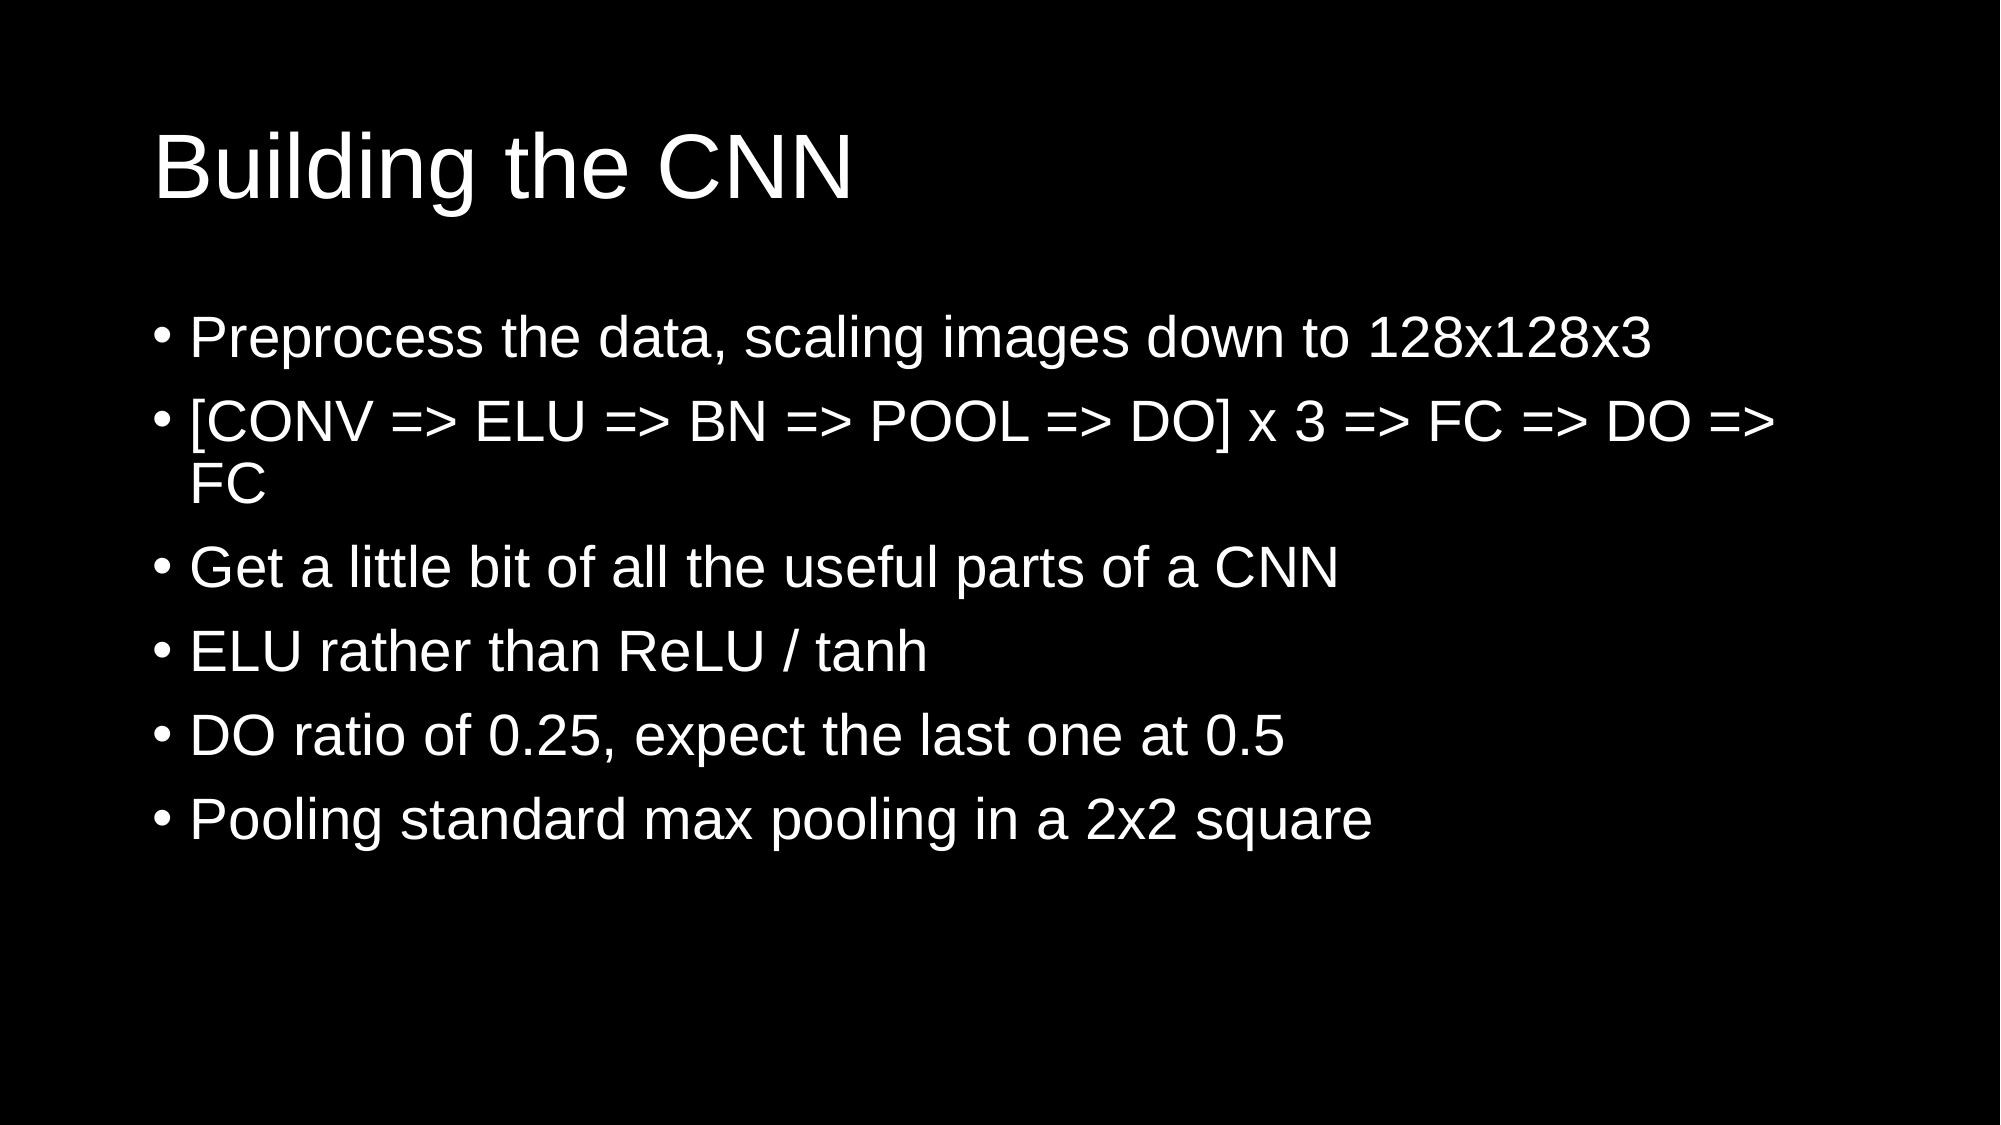

# Building the CNN
Preprocess the data, scaling images down to 128x128x3
[CONV => ELU => BN => POOL => DO] x 3 => FC => DO => FC
Get a little bit of all the useful parts of a CNN
ELU rather than ReLU / tanh
DO ratio of 0.25, expect the last one at 0.5
Pooling standard max pooling in a 2x2 square